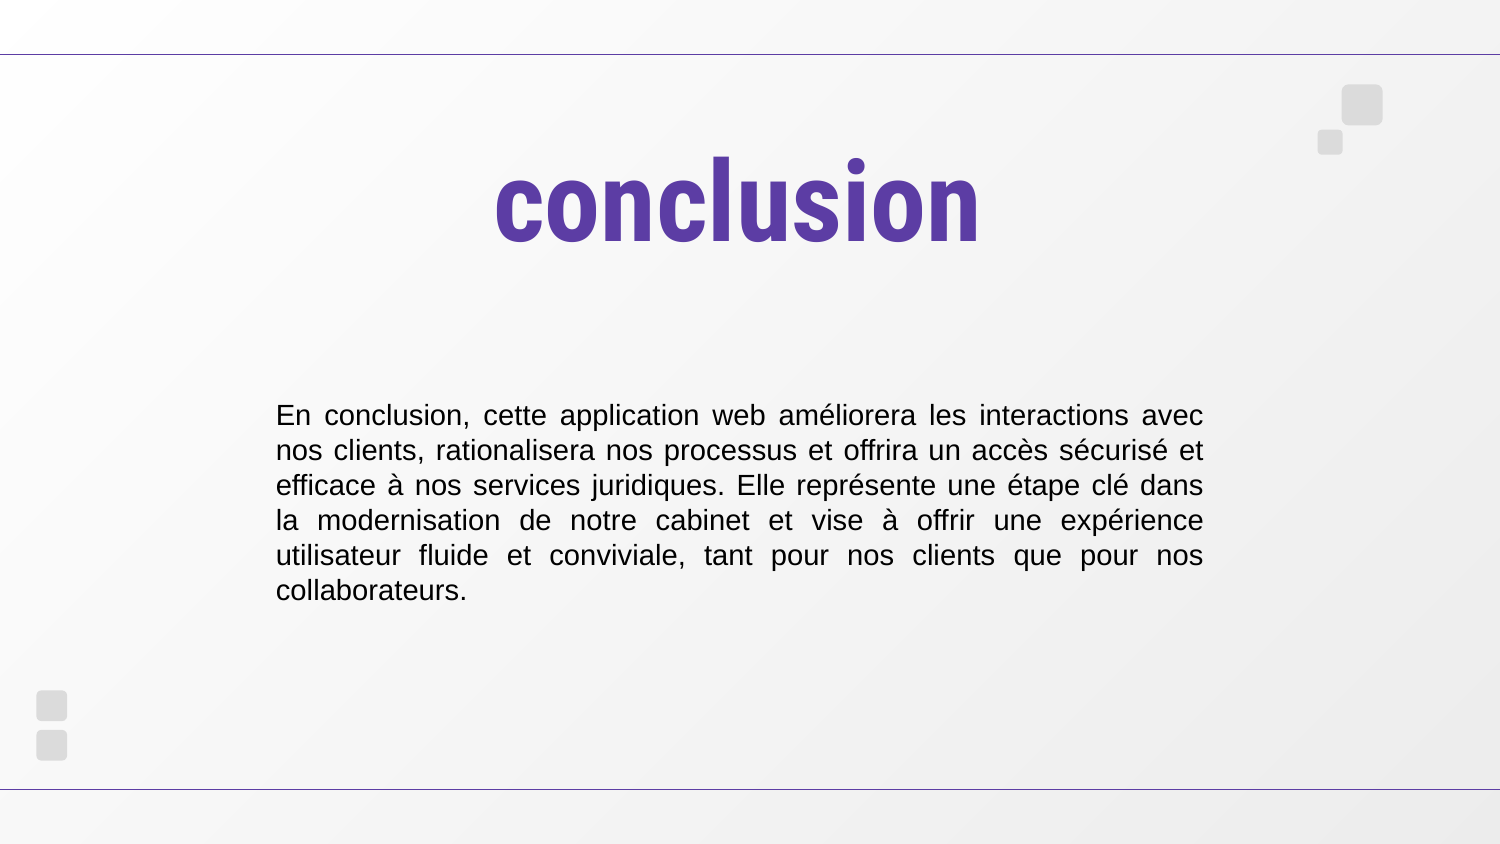

# conclusion
En conclusion, cette application web améliorera les interactions avec nos clients, rationalisera nos processus et offrira un accès sécurisé et efficace à nos services juridiques. Elle représente une étape clé dans la modernisation de notre cabinet et vise à offrir une expérience utilisateur fluide et conviviale, tant pour nos clients que pour nos collaborateurs.